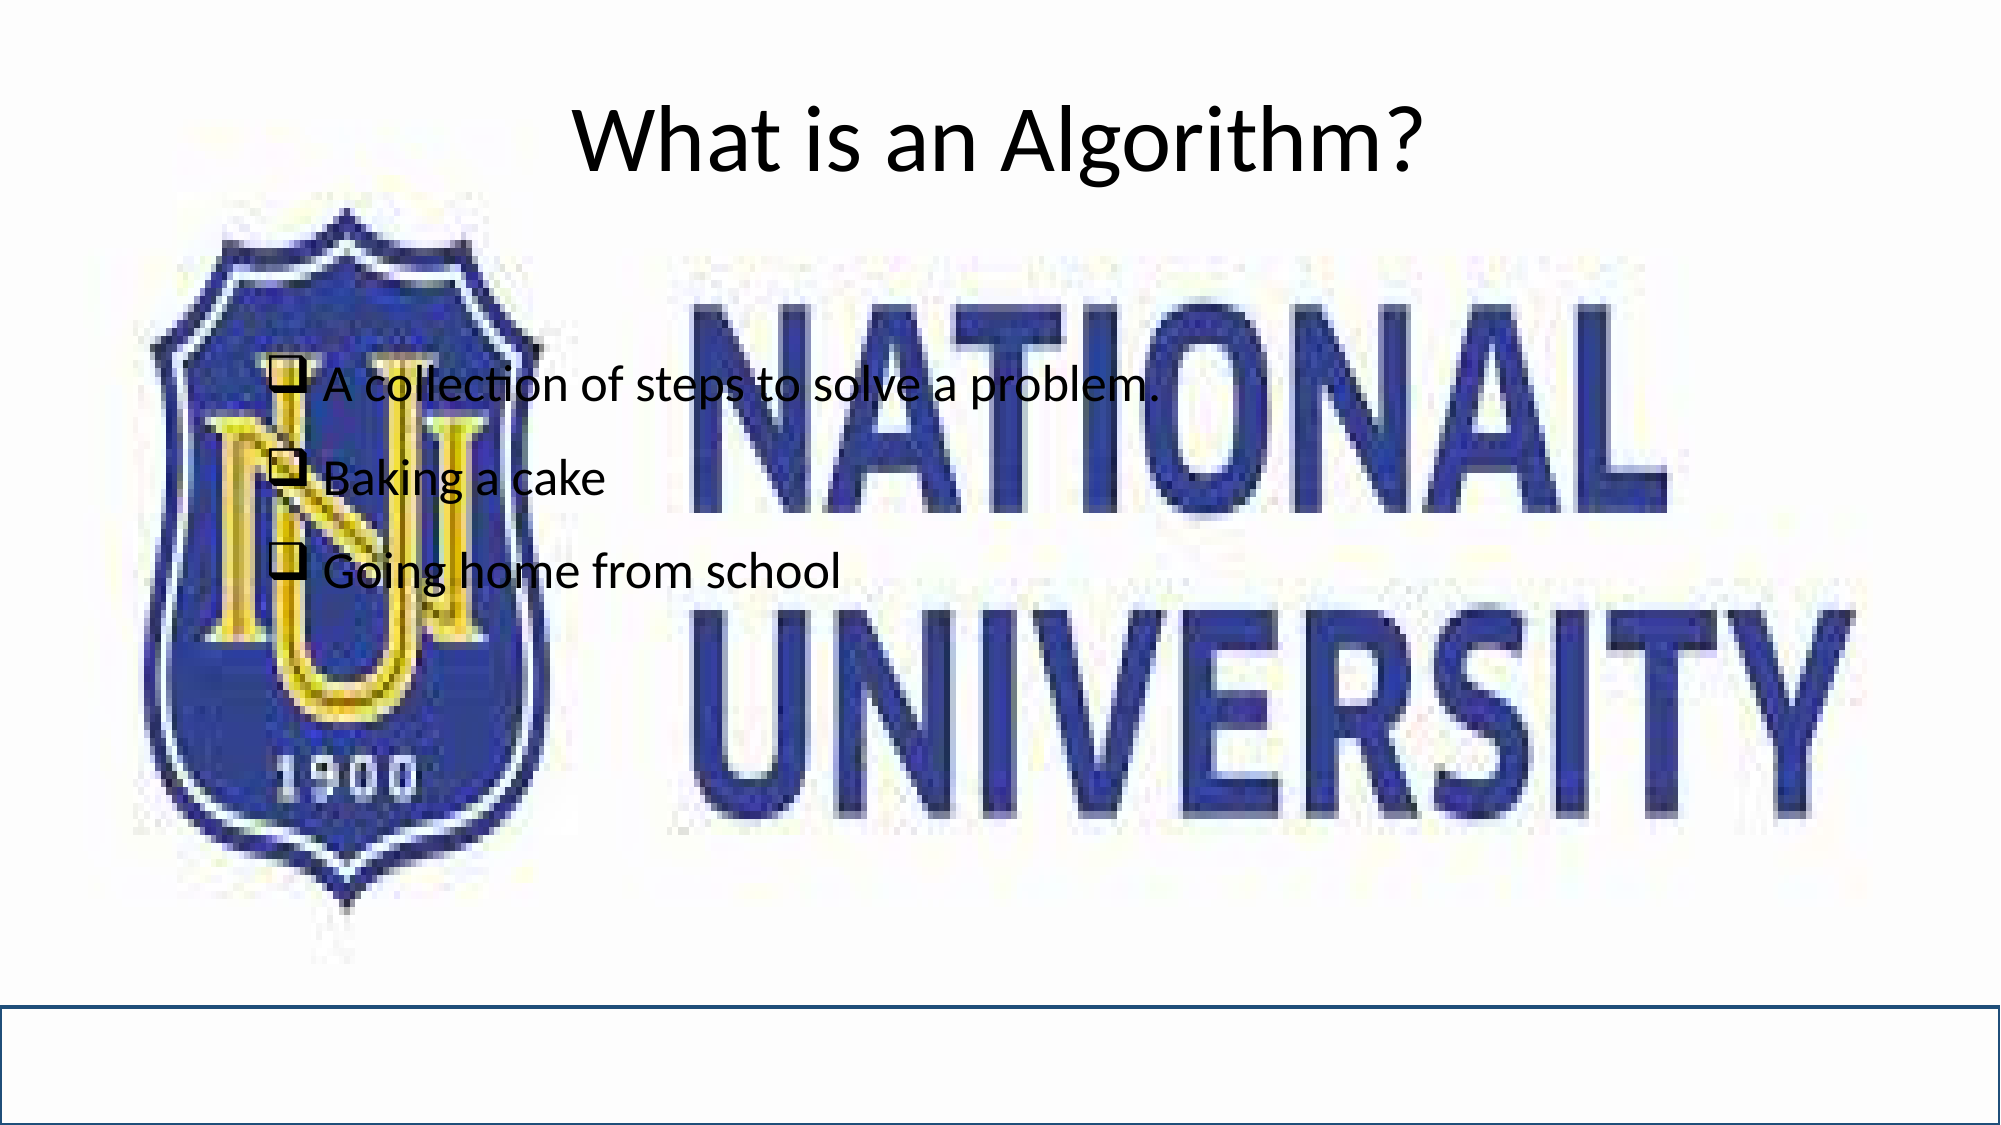

# What is an Algorithm?

A collection of steps to solve a problem.
Baking a cake
Going home from school